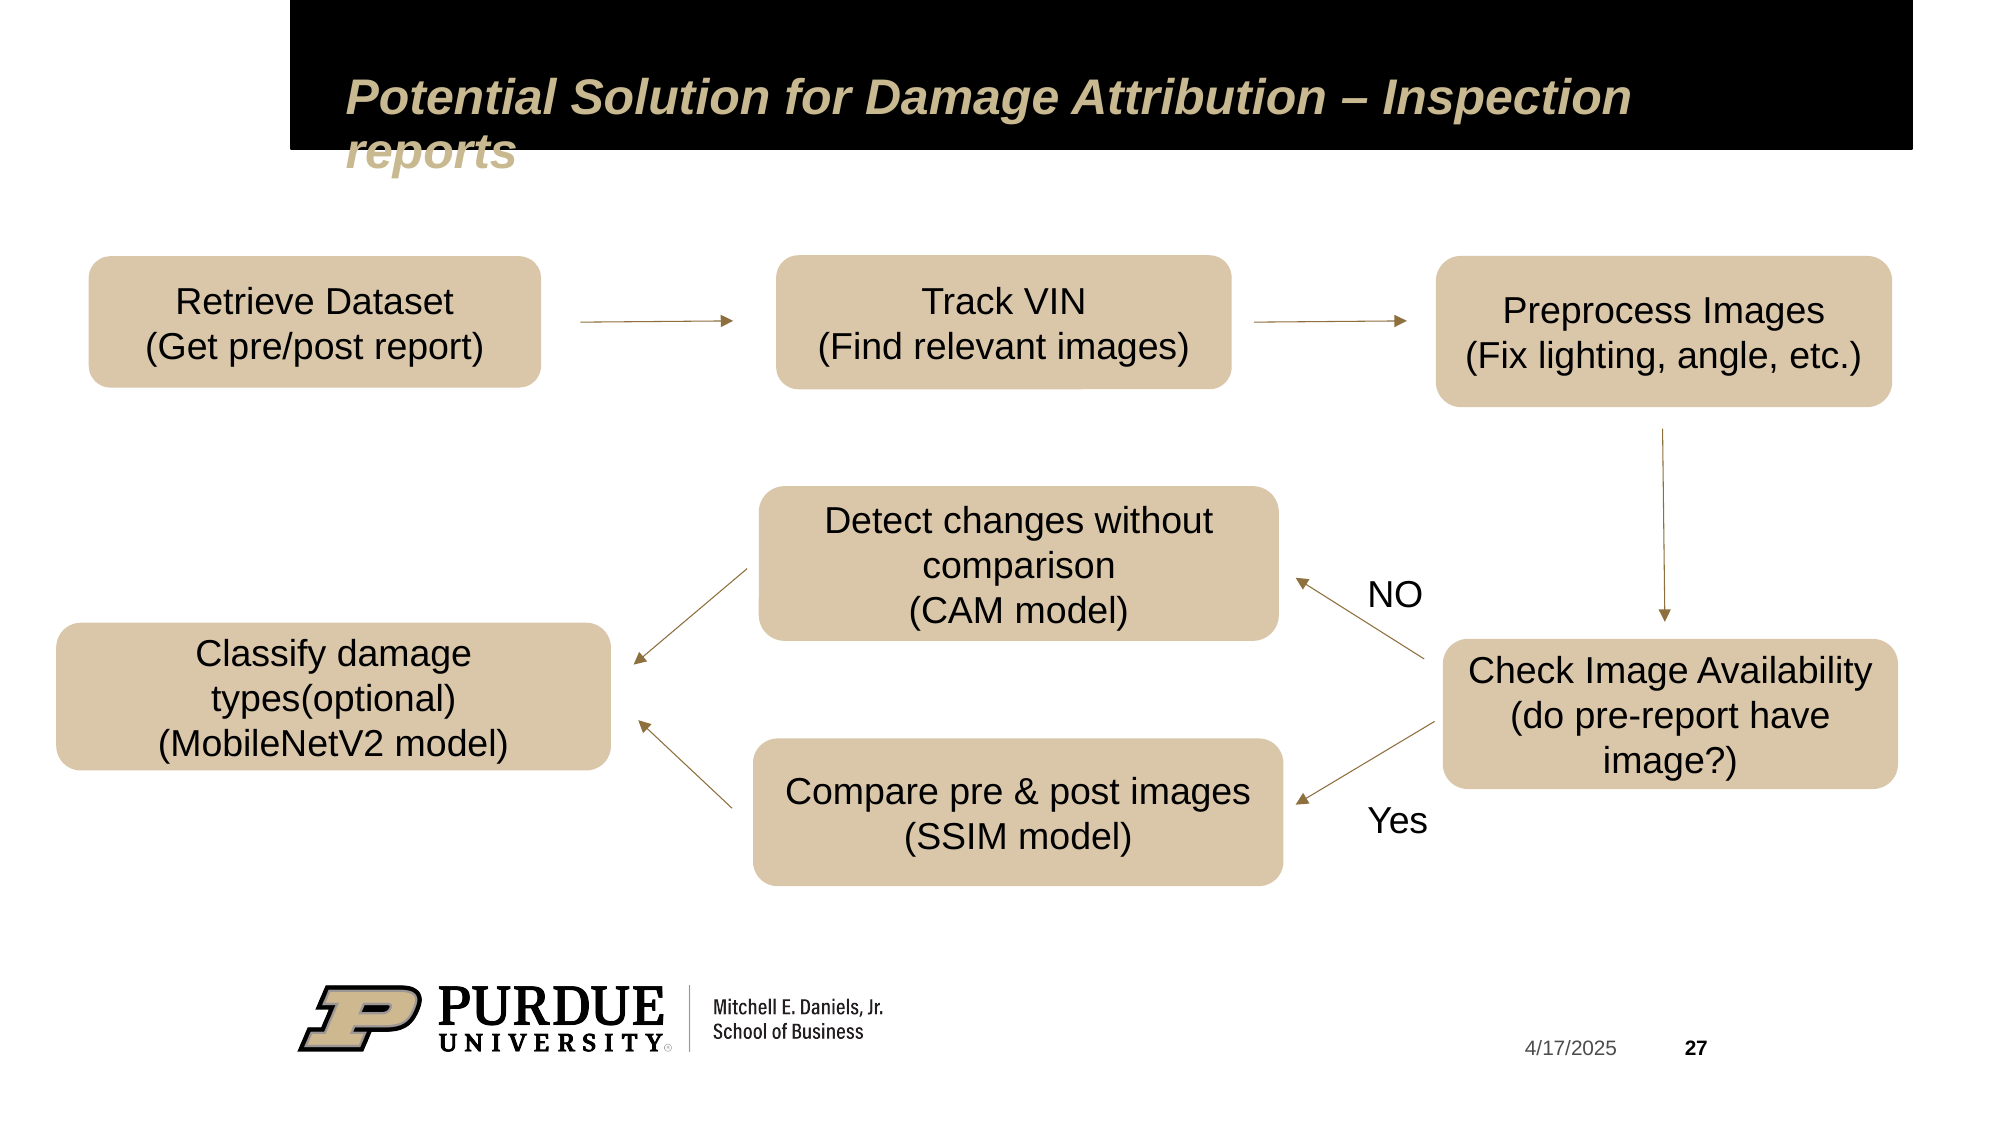

# Potential Solution for Damage Attribution – Inspection reports
Track VIN
(Find relevant images)
Preprocess Images
(Fix lighting, angle, etc.)
Retrieve Dataset
(Get pre/post report)
Detect changes without comparison
(CAM model)
NO
Classify damage types(optional)
(MobileNetV2 model)
Check Image Availability
(do pre-report have image?)
Compare pre & post images
(SSIM model)
Yes
27
4/17/2025